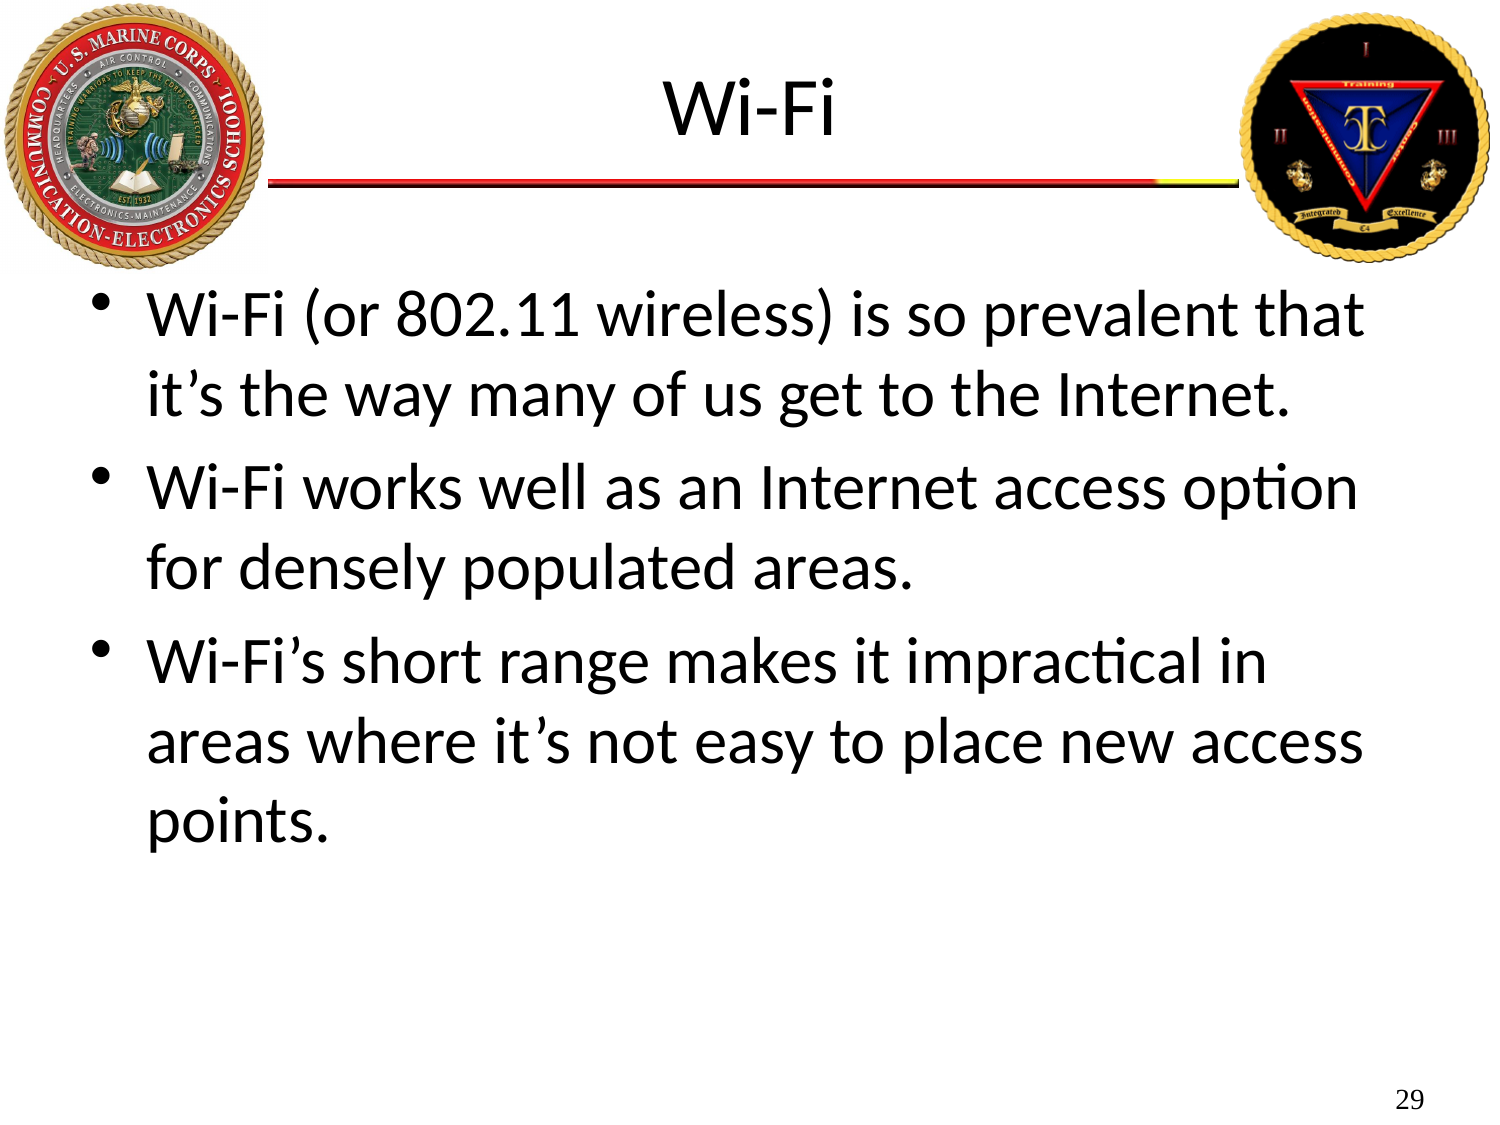

# Wi-Fi
Wi-Fi (or 802.11 wireless) is so prevalent that it’s the way many of us get to the Internet.
Wi-Fi works well as an Internet access option for densely populated areas.
Wi-Fi’s short range makes it impractical in areas where it’s not easy to place new access points.